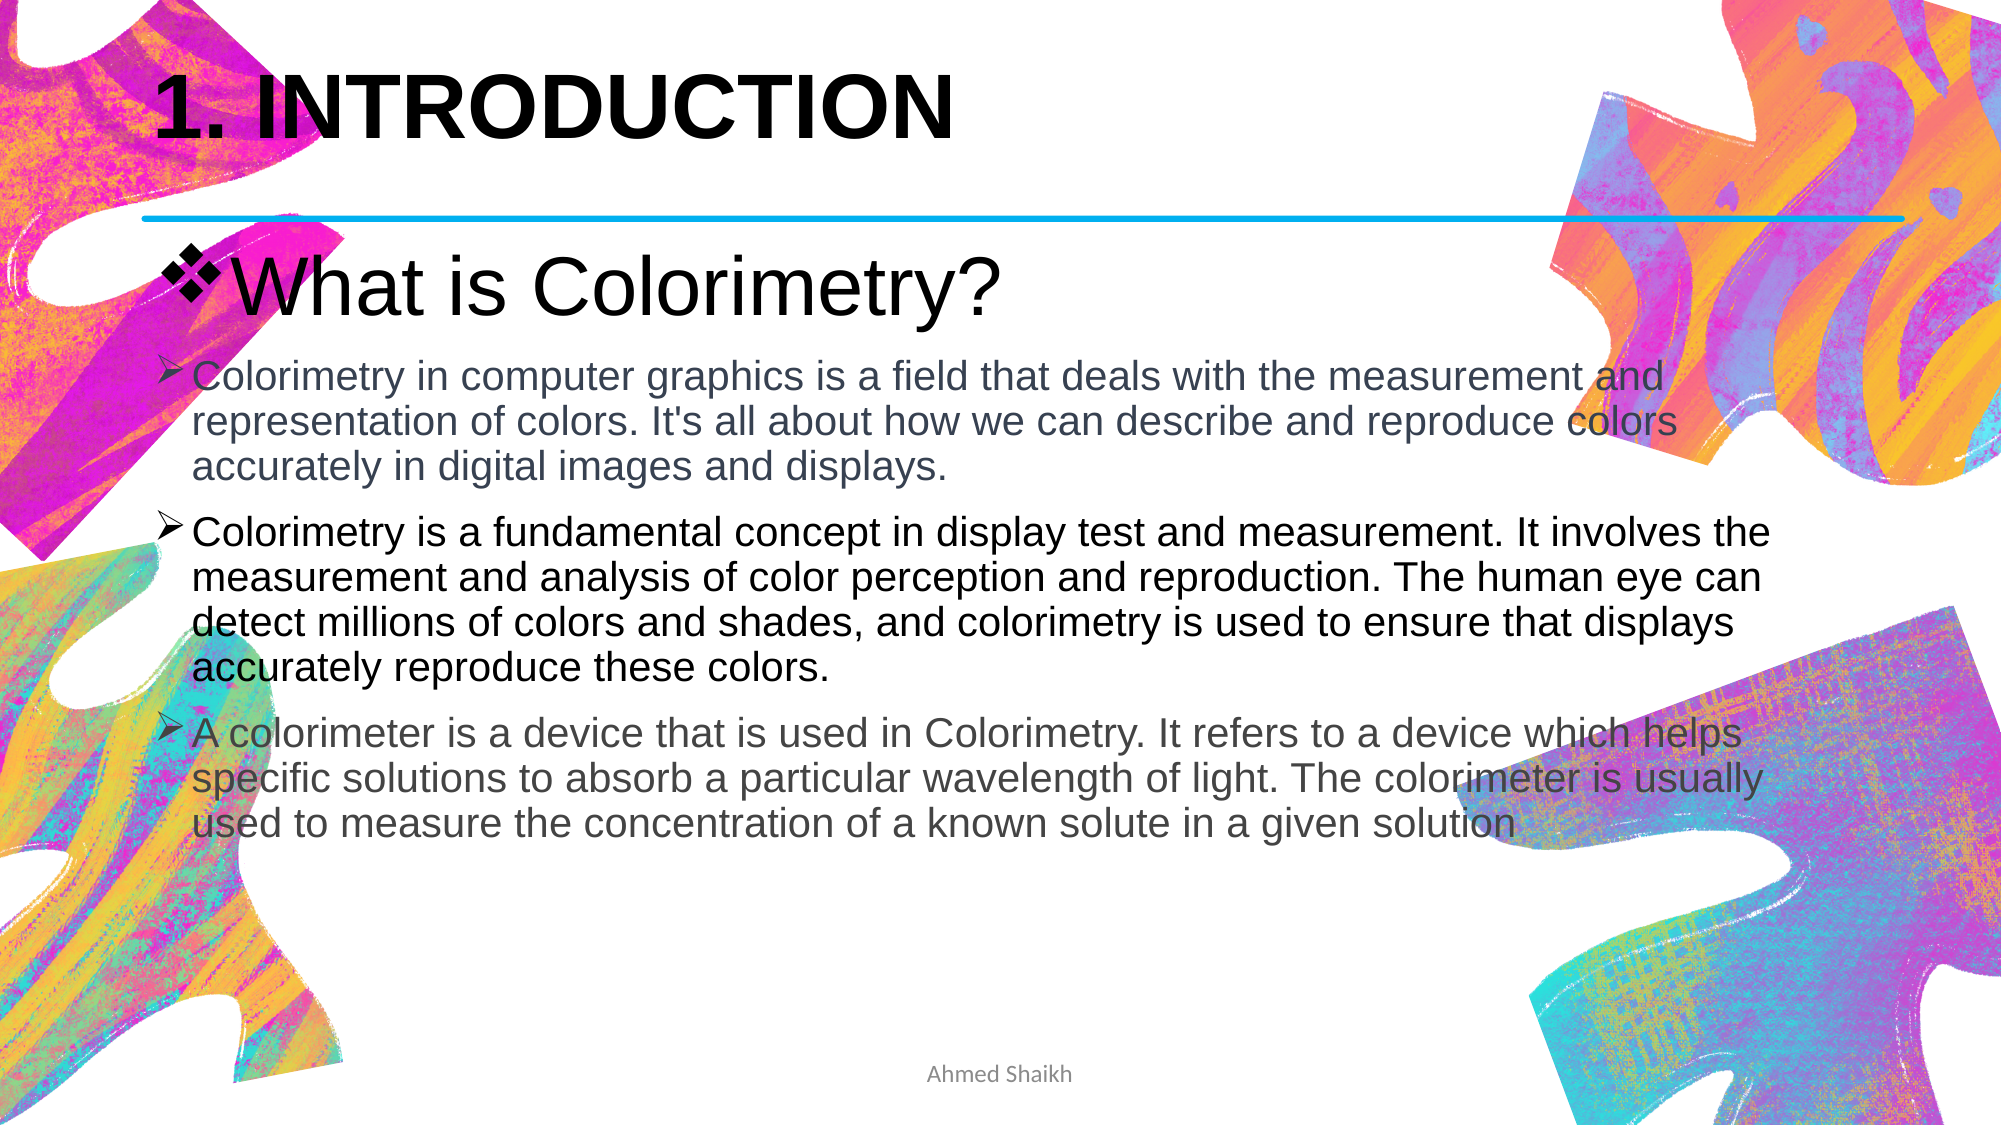

# 1. INTRODUCTION

What is Colorimetry?
Colorimetry in computer graphics is a field that deals with the measurement and representation of colors. It's all about how we can describe and reproduce colors accurately in digital images and displays.
Colorimetry is a fundamental concept in display test and measurement. It involves the measurement and analysis of color perception and reproduction. The human eye can detect millions of colors and shades, and colorimetry is used to ensure that displays accurately reproduce these colors.
A colorimeter is a device that is used in Colorimetry. It refers to a device which helps specific solutions to absorb a particular wavelength of light. The colorimeter is usually used to measure the concentration of a known solute in a given solution

Ahmed Shaikh